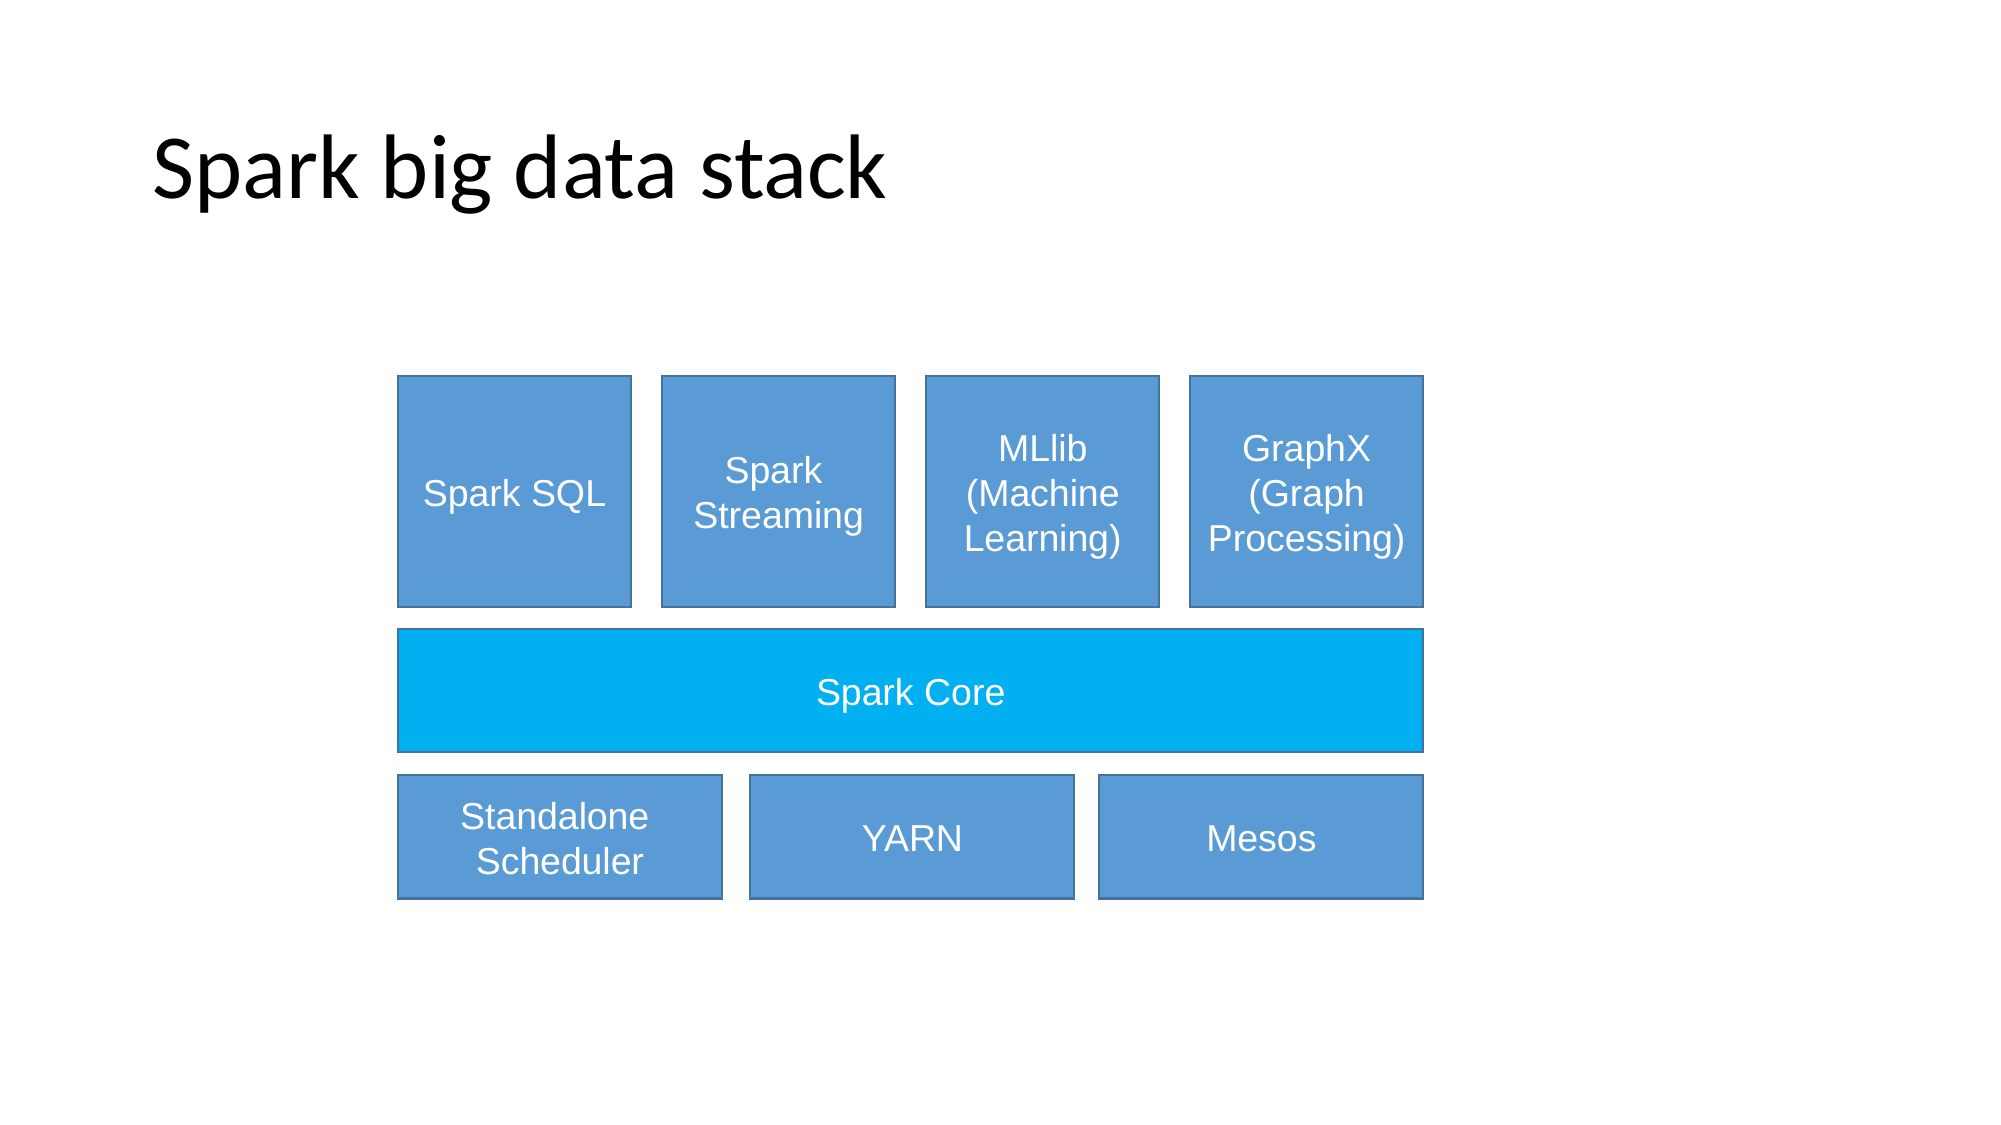

# Spark big data stack

Spark SQL
Spark
Streaming
MLlib
(Machine
Learning)
GraphX
(Graph
Processing)
Spark Core
Standalone
Scheduler
YARN
Mesos